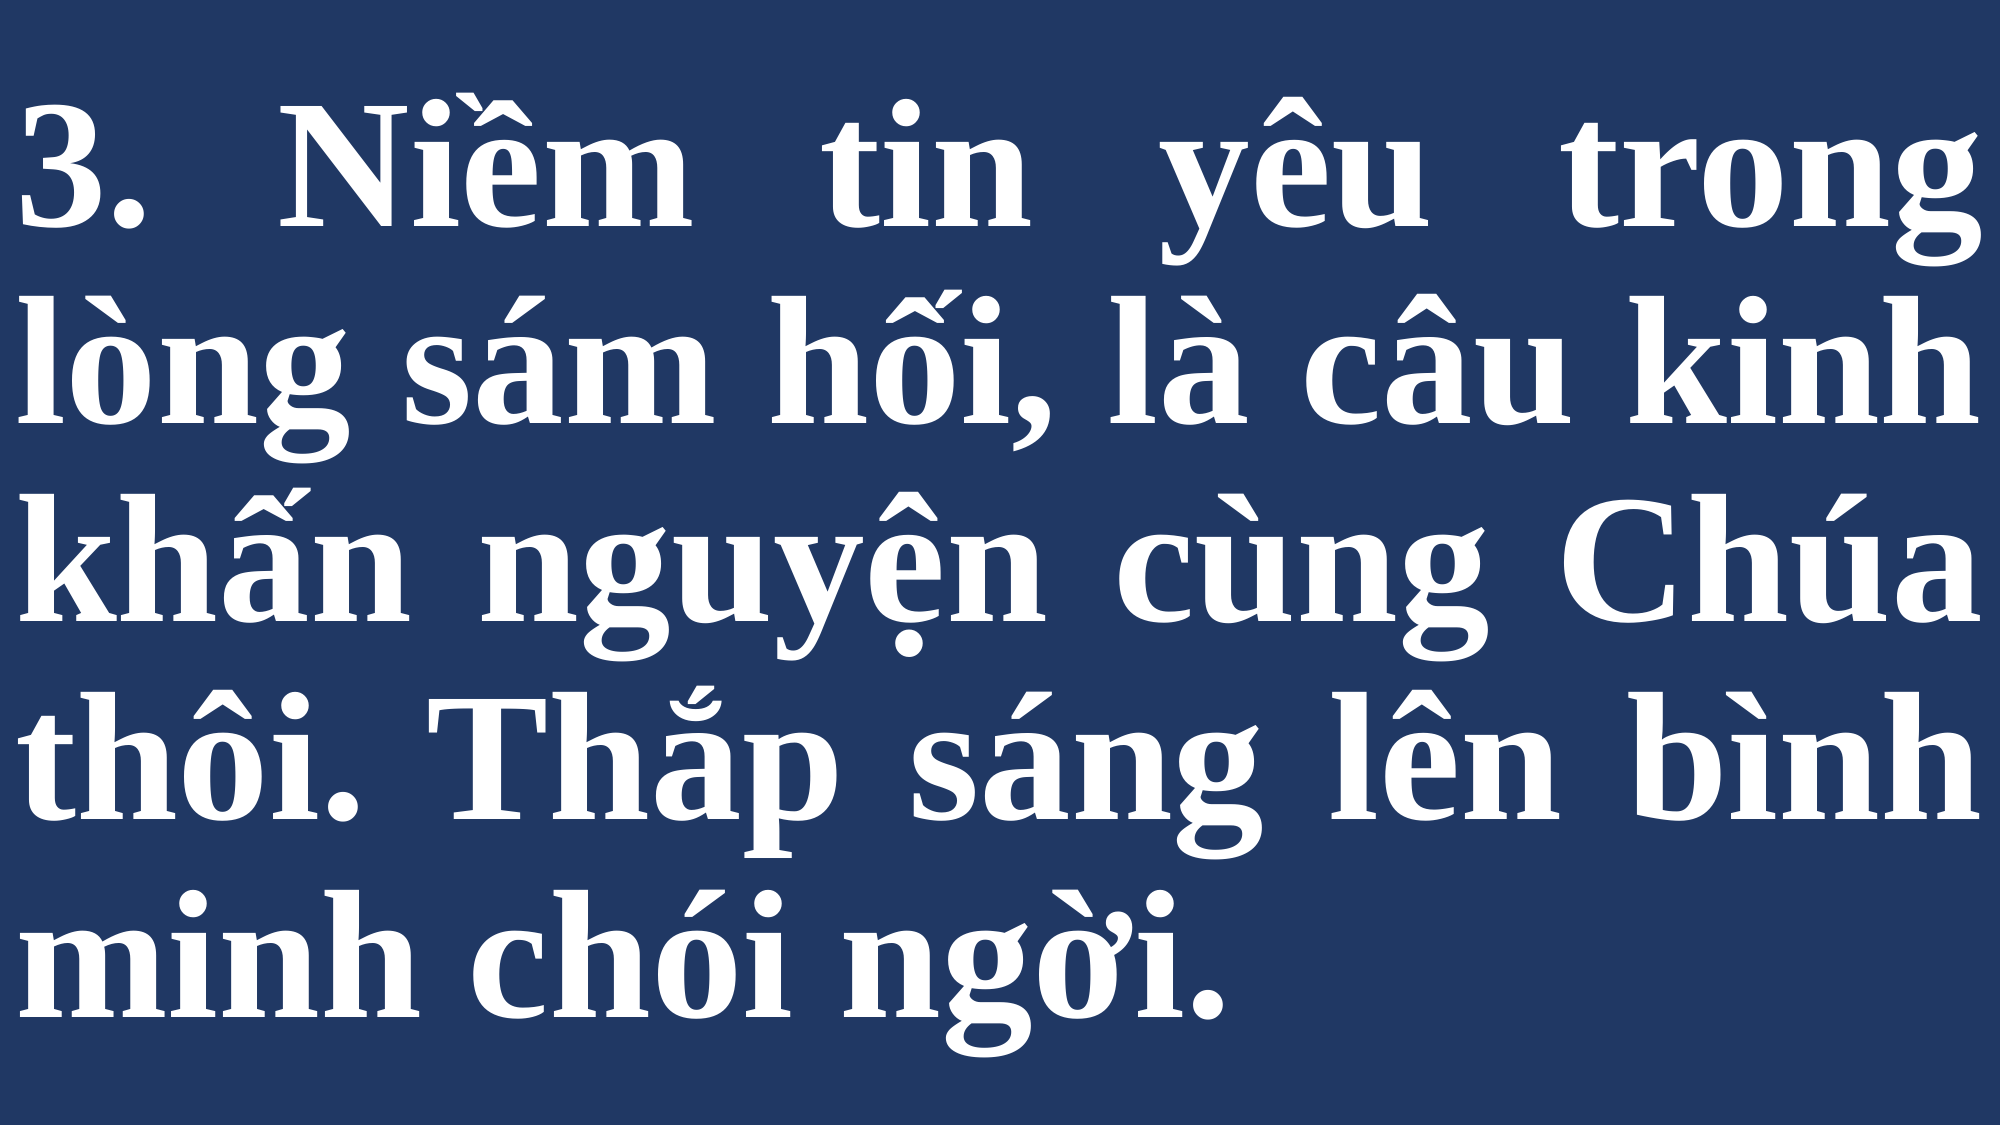

# 3. Niềm tin yêu trong lòng sám hối, là câu kinh khấn nguyện cùng Chúa thôi. Thắp sáng lên bình minh chói ngời.